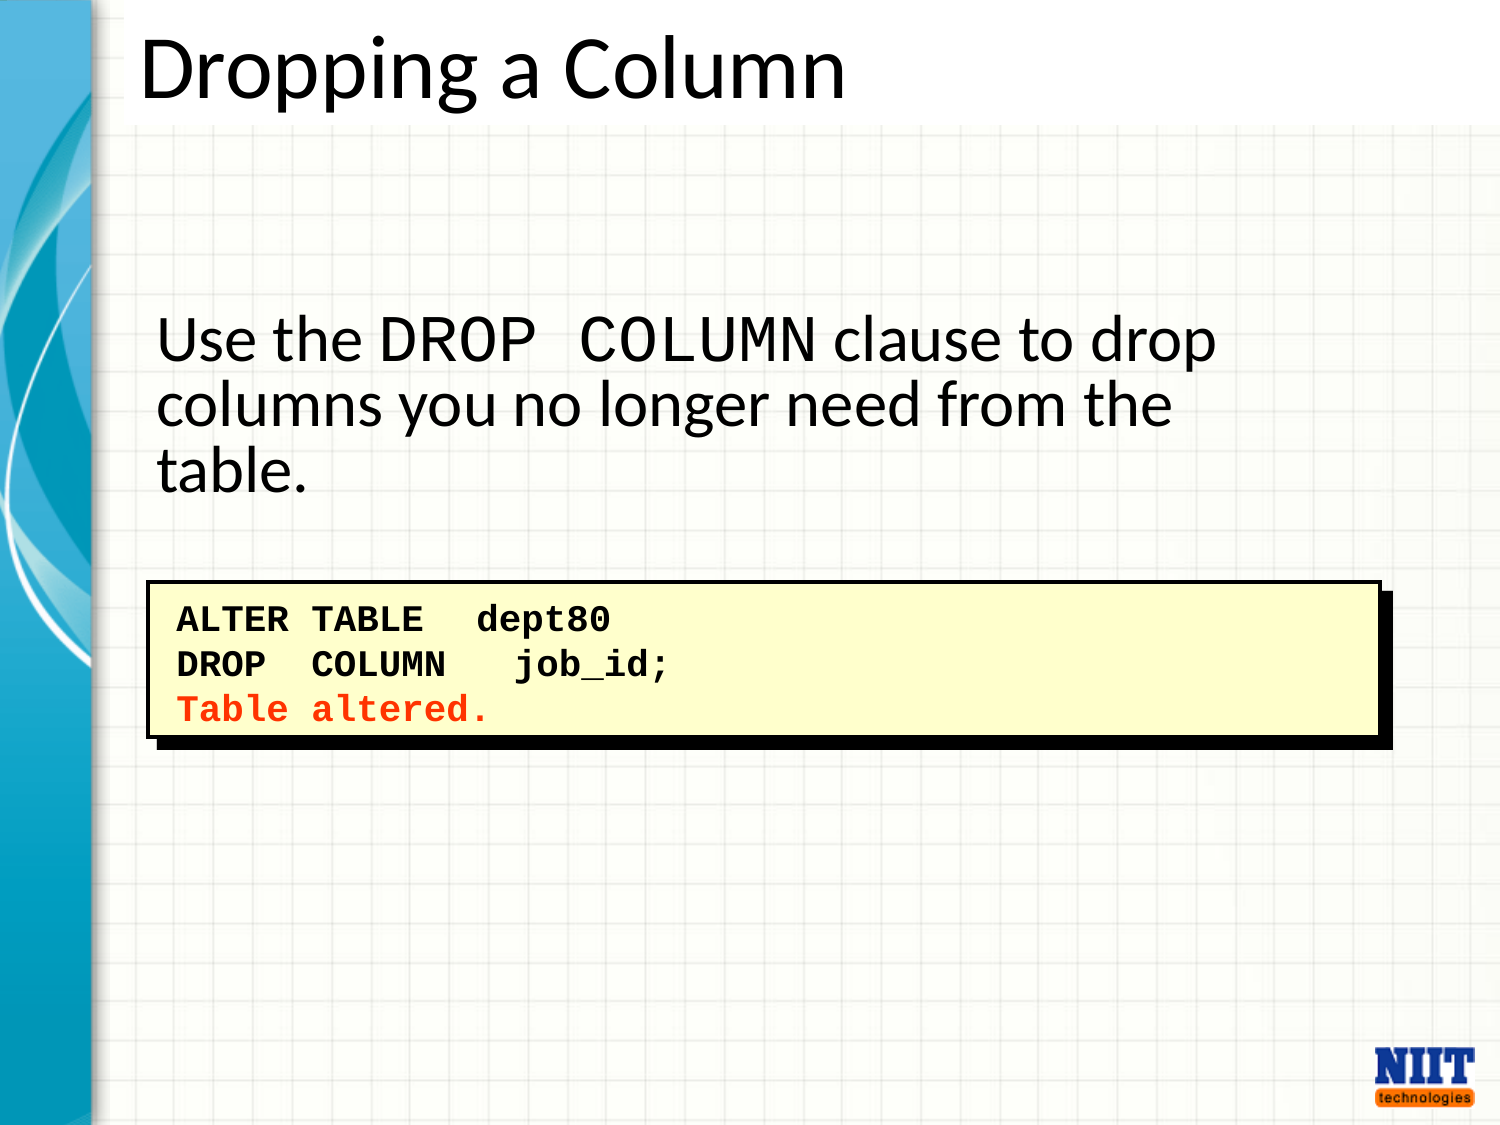

# Dropping a Column
Use the DROP COLUMN clause to drop
columns you no longer need from the
table.

ALTER TABLE	dept80
DROP  COLUMN   job_id;
Table altered.